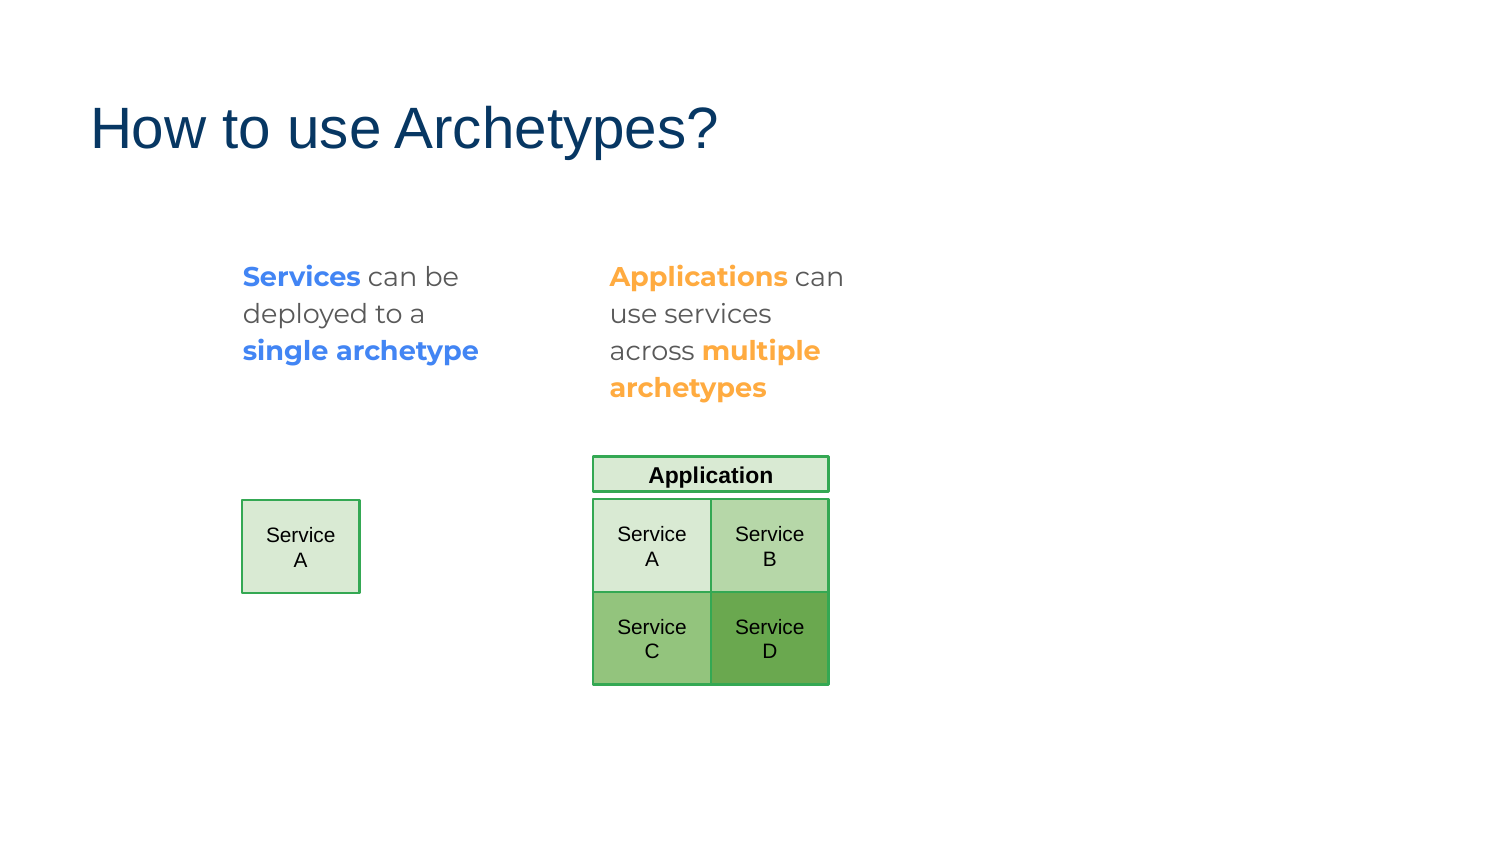

How to use Archetypes?
Services can be deployed to a single archetype
Applications can use services across multiple archetypes

Application
Service A
Service B
Service A
Service C
Service D